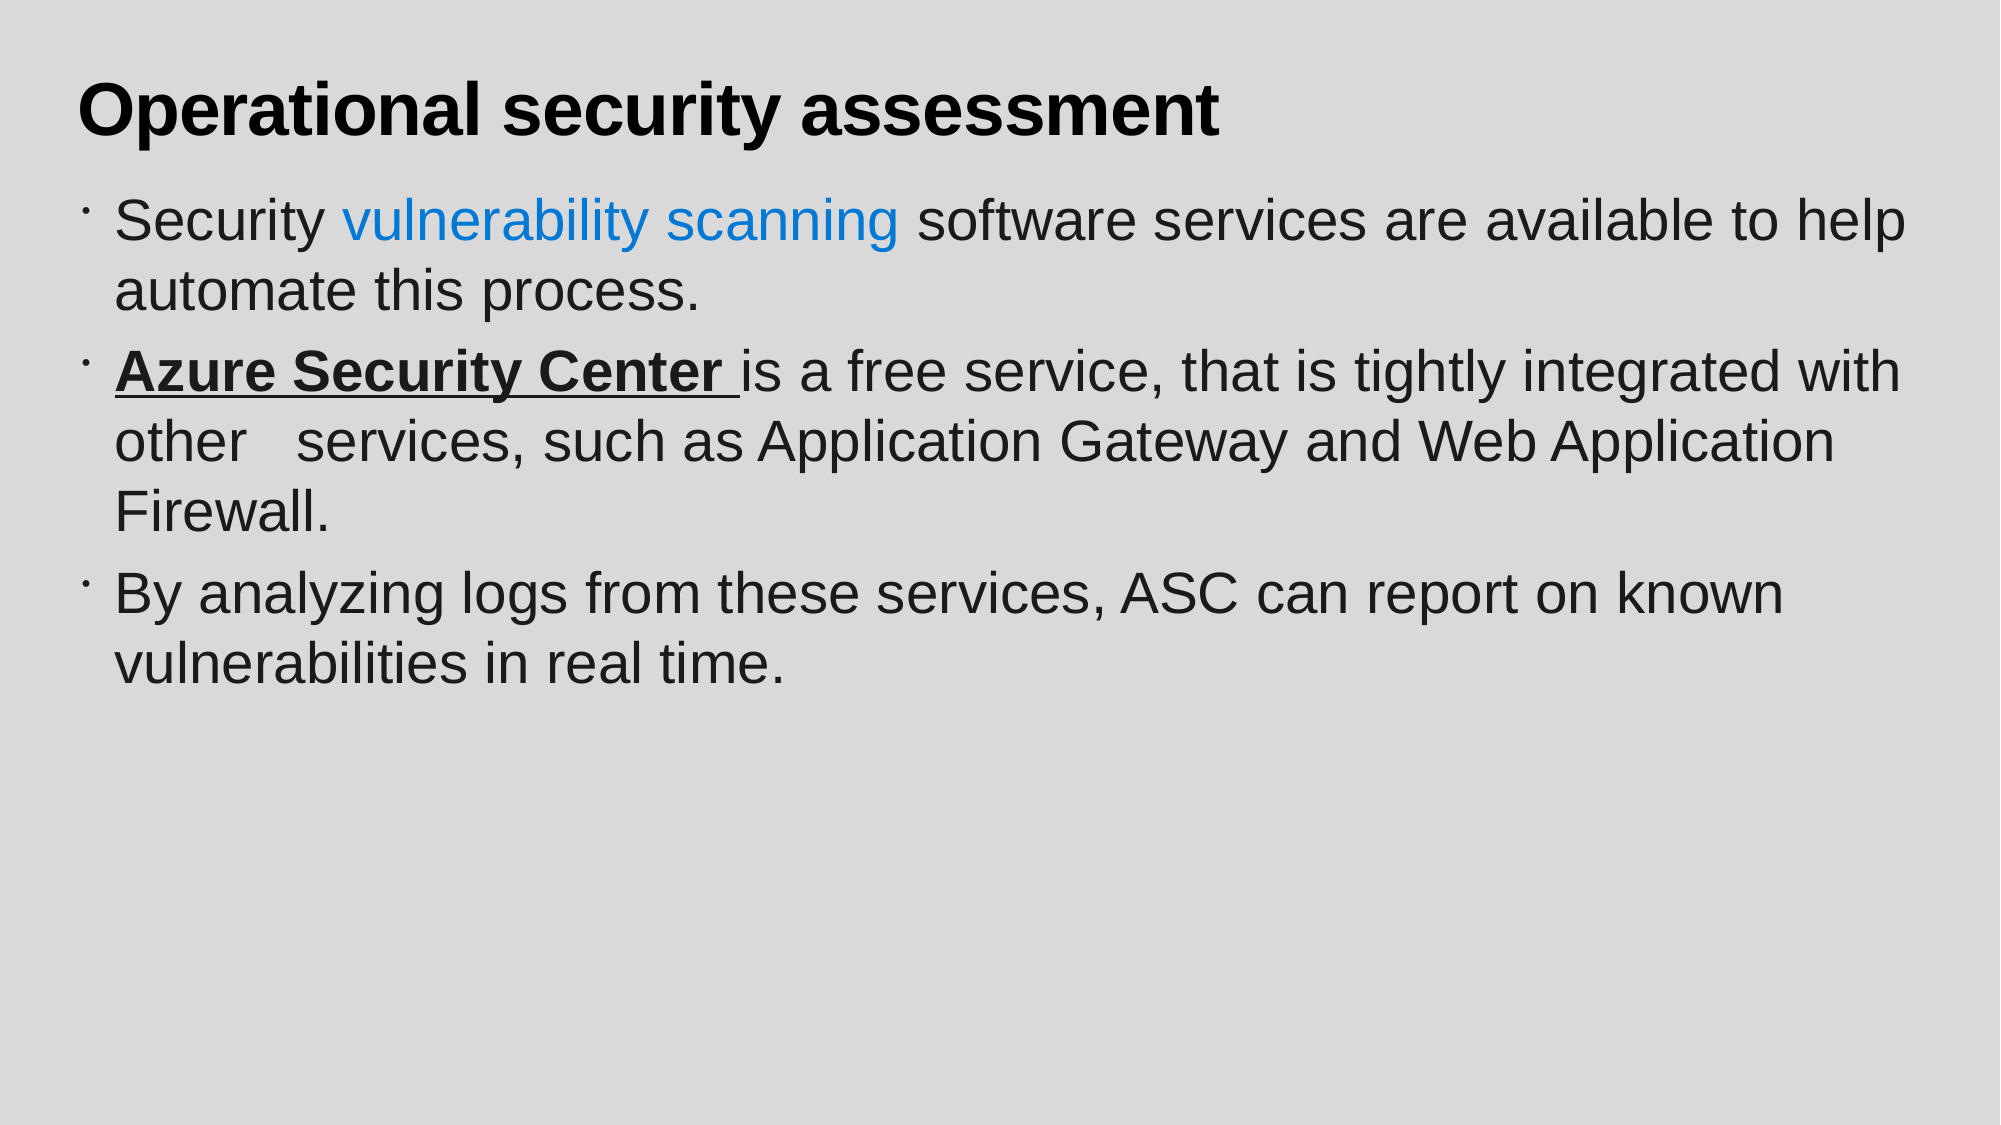

# Operational security assessment
Security vulnerability scanning software services are available to help automate this process.
Azure Security Center is a free service, that is tightly integrated with other   services, such as Application Gateway and Web Application Firewall.
By analyzing logs from these services, ASC can report on known vulnerabilities in real time.